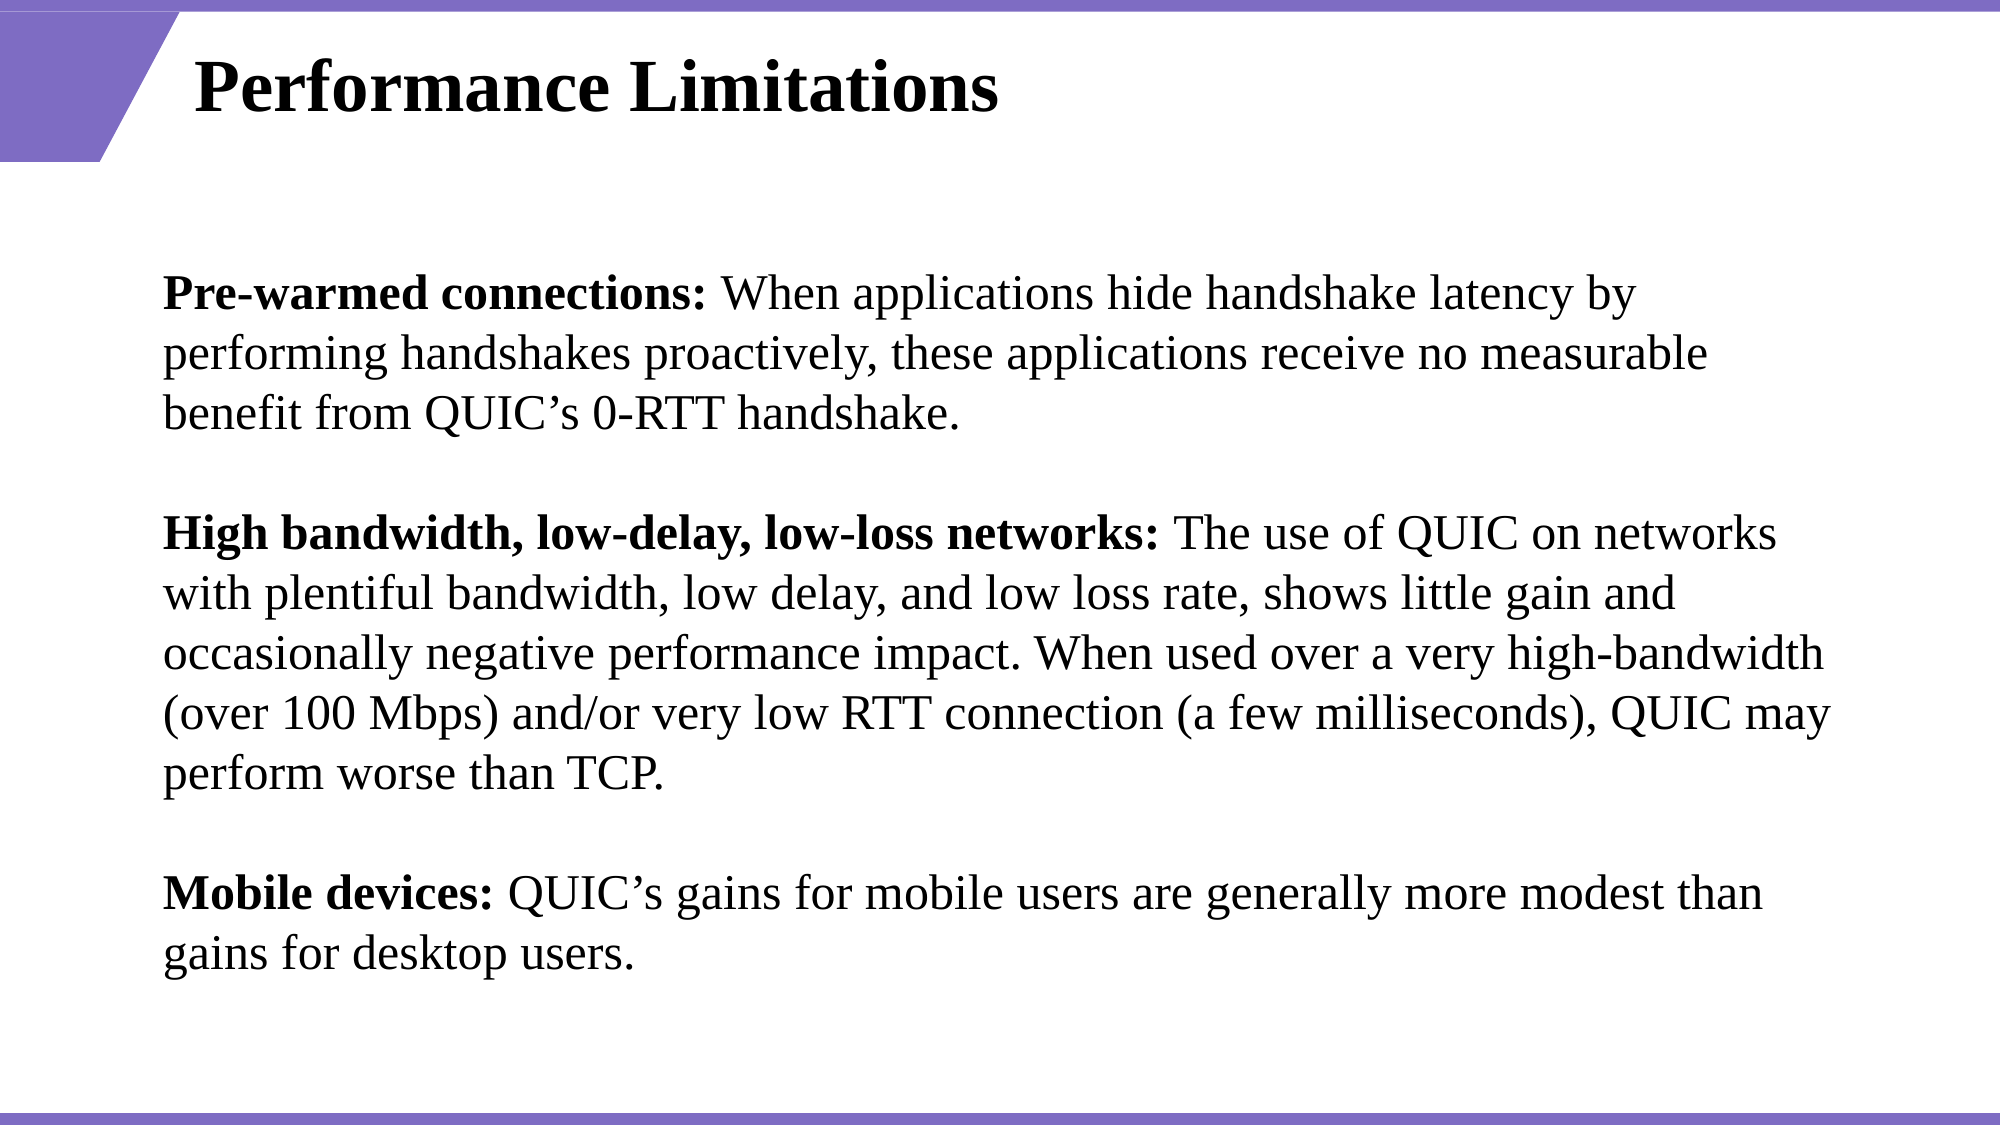

# Performance Limitations
Pre-warmed connections: When applications hide handshake latency by performing handshakes proactively, these applications receive no measurable benefit from QUIC’s 0-RTT handshake.

High bandwidth, low-delay, low-loss networks: The use of QUIC on networks with plentiful bandwidth, low delay, and low loss rate, shows little gain and occasionally negative performance impact. When used over a very high-bandwidth (over 100 Mbps) and/or very low RTT connection (a few milliseconds), QUIC may perform worse than TCP.

Mobile devices: QUIC’s gains for mobile users are generally more modest than gains for desktop users.